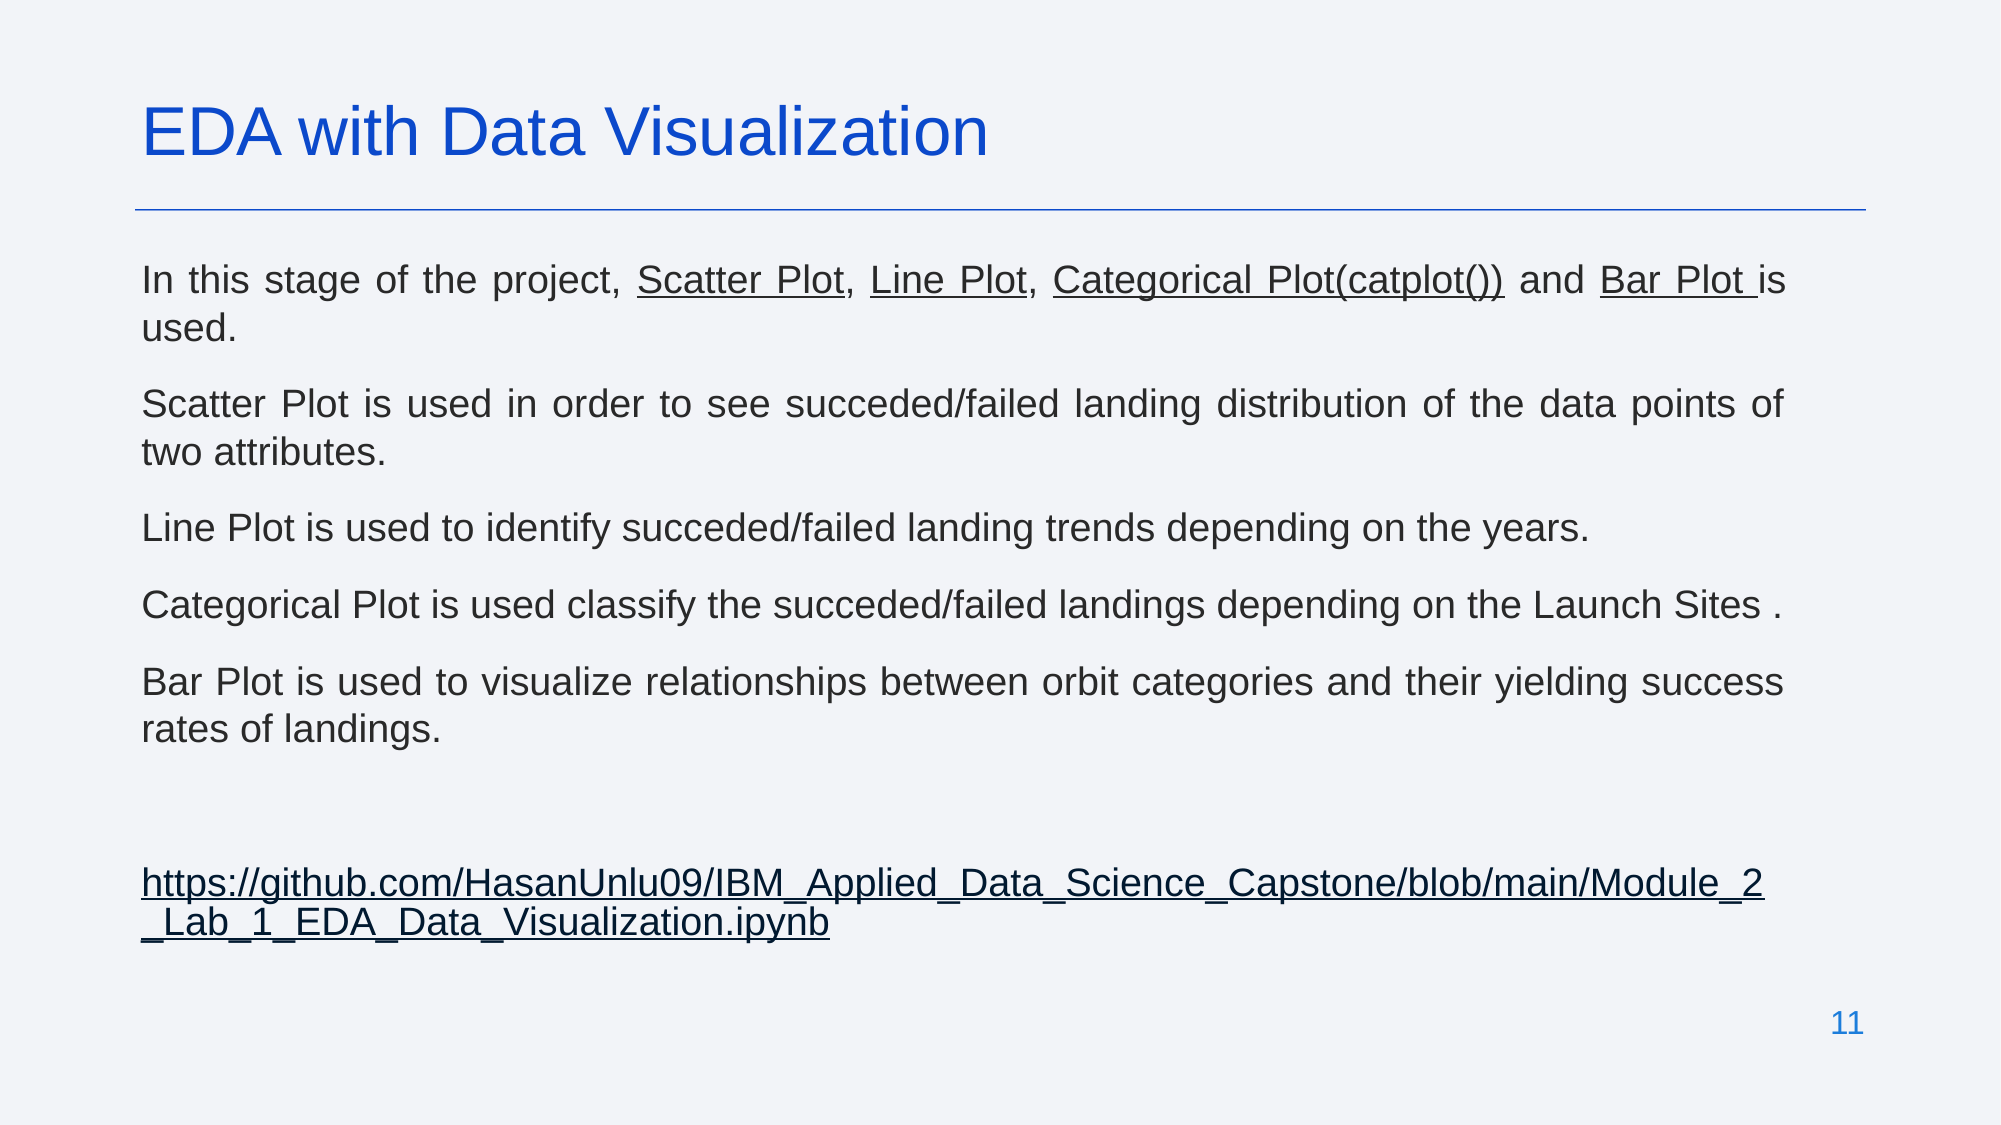

EDA with Data Visualization
In this stage of the project, Scatter Plot, Line Plot, Categorical Plot(catplot()) and Bar Plot is used.
Scatter Plot is used in order to see succeded/failed landing distribution of the data points of two attributes.
Line Plot is used to identify succeded/failed landing trends depending on the years.
Categorical Plot is used classify the succeded/failed landings depending on the Launch Sites .
Bar Plot is used to visualize relationships between orbit categories and their yielding success rates of landings.

https://github.com/HasanUnlu09/IBM_Applied_Data_Science_Capstone/blob/main/Module_2_Lab_1_EDA_Data_Visualization.ipynb
11